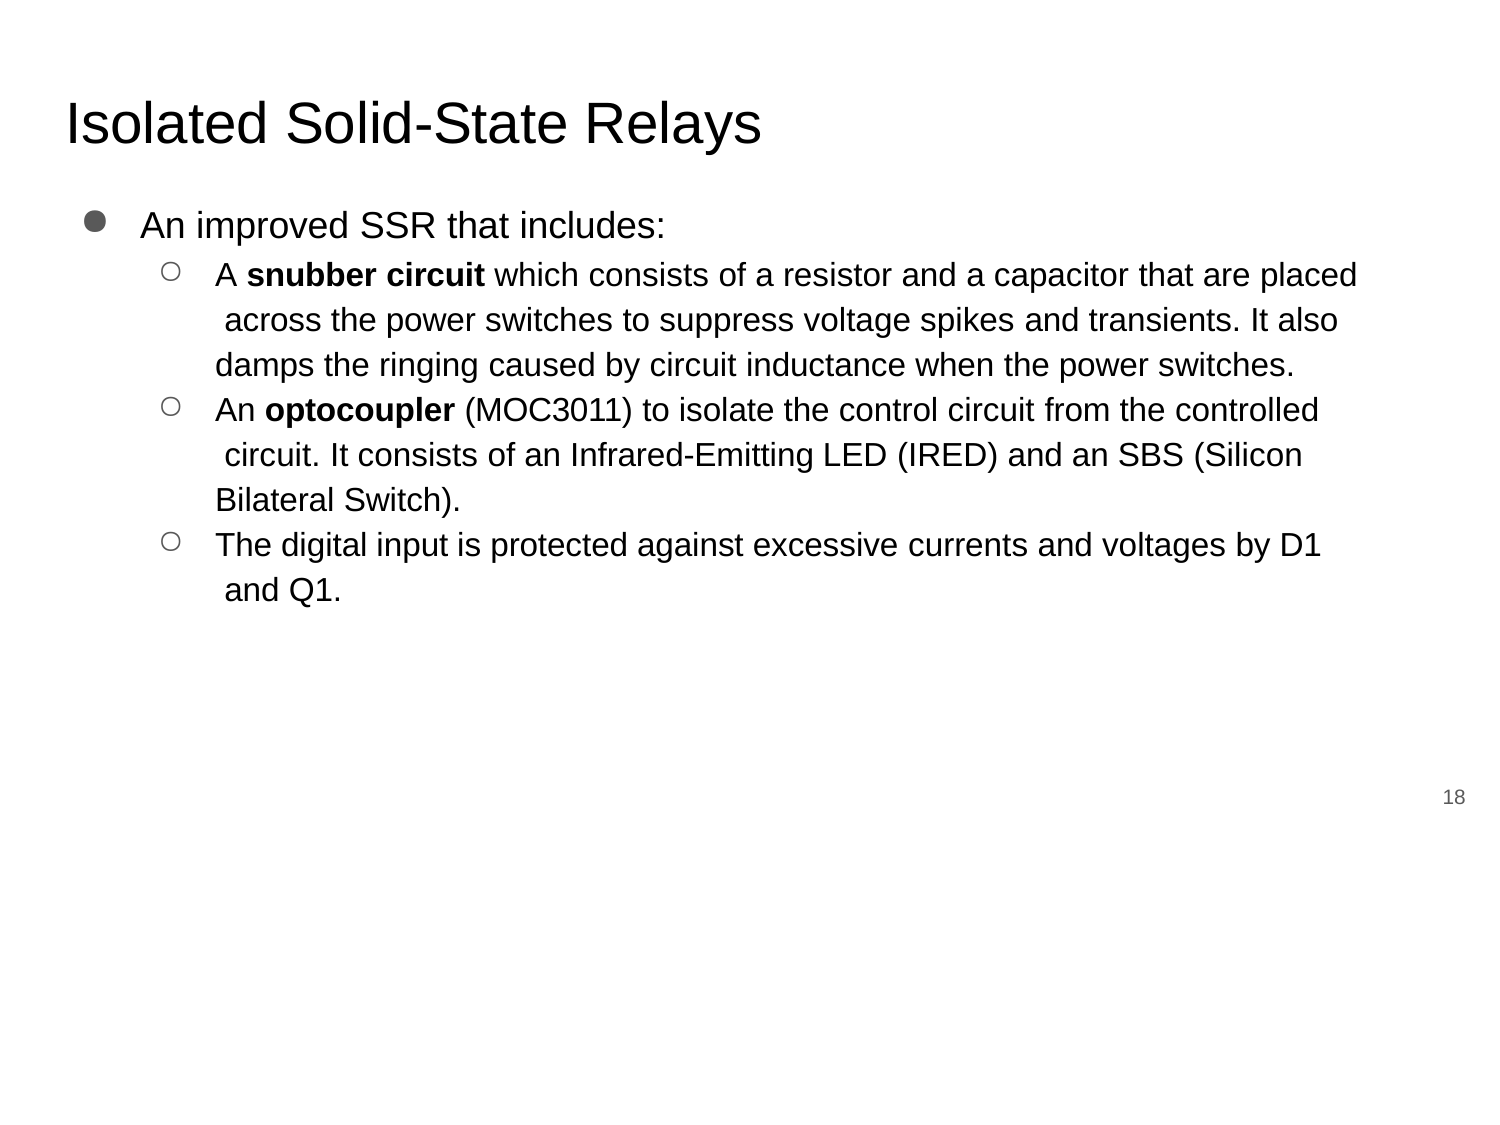

# Isolated Solid-State Relays
An improved SSR that includes:
A snubber circuit which consists of a resistor and a capacitor that are placed  across the power switches to suppress voltage spikes and transients. It also  damps the ringing caused by circuit inductance when the power switches.
An optocoupler (MOC3011) to isolate the control circuit from the controlled  circuit. It consists of an Infrared-Emitting LED (IRED) and an SBS (Silicon  Bilateral Switch).
The digital input is protected against excessive currents and voltages by D1  and Q1.
18